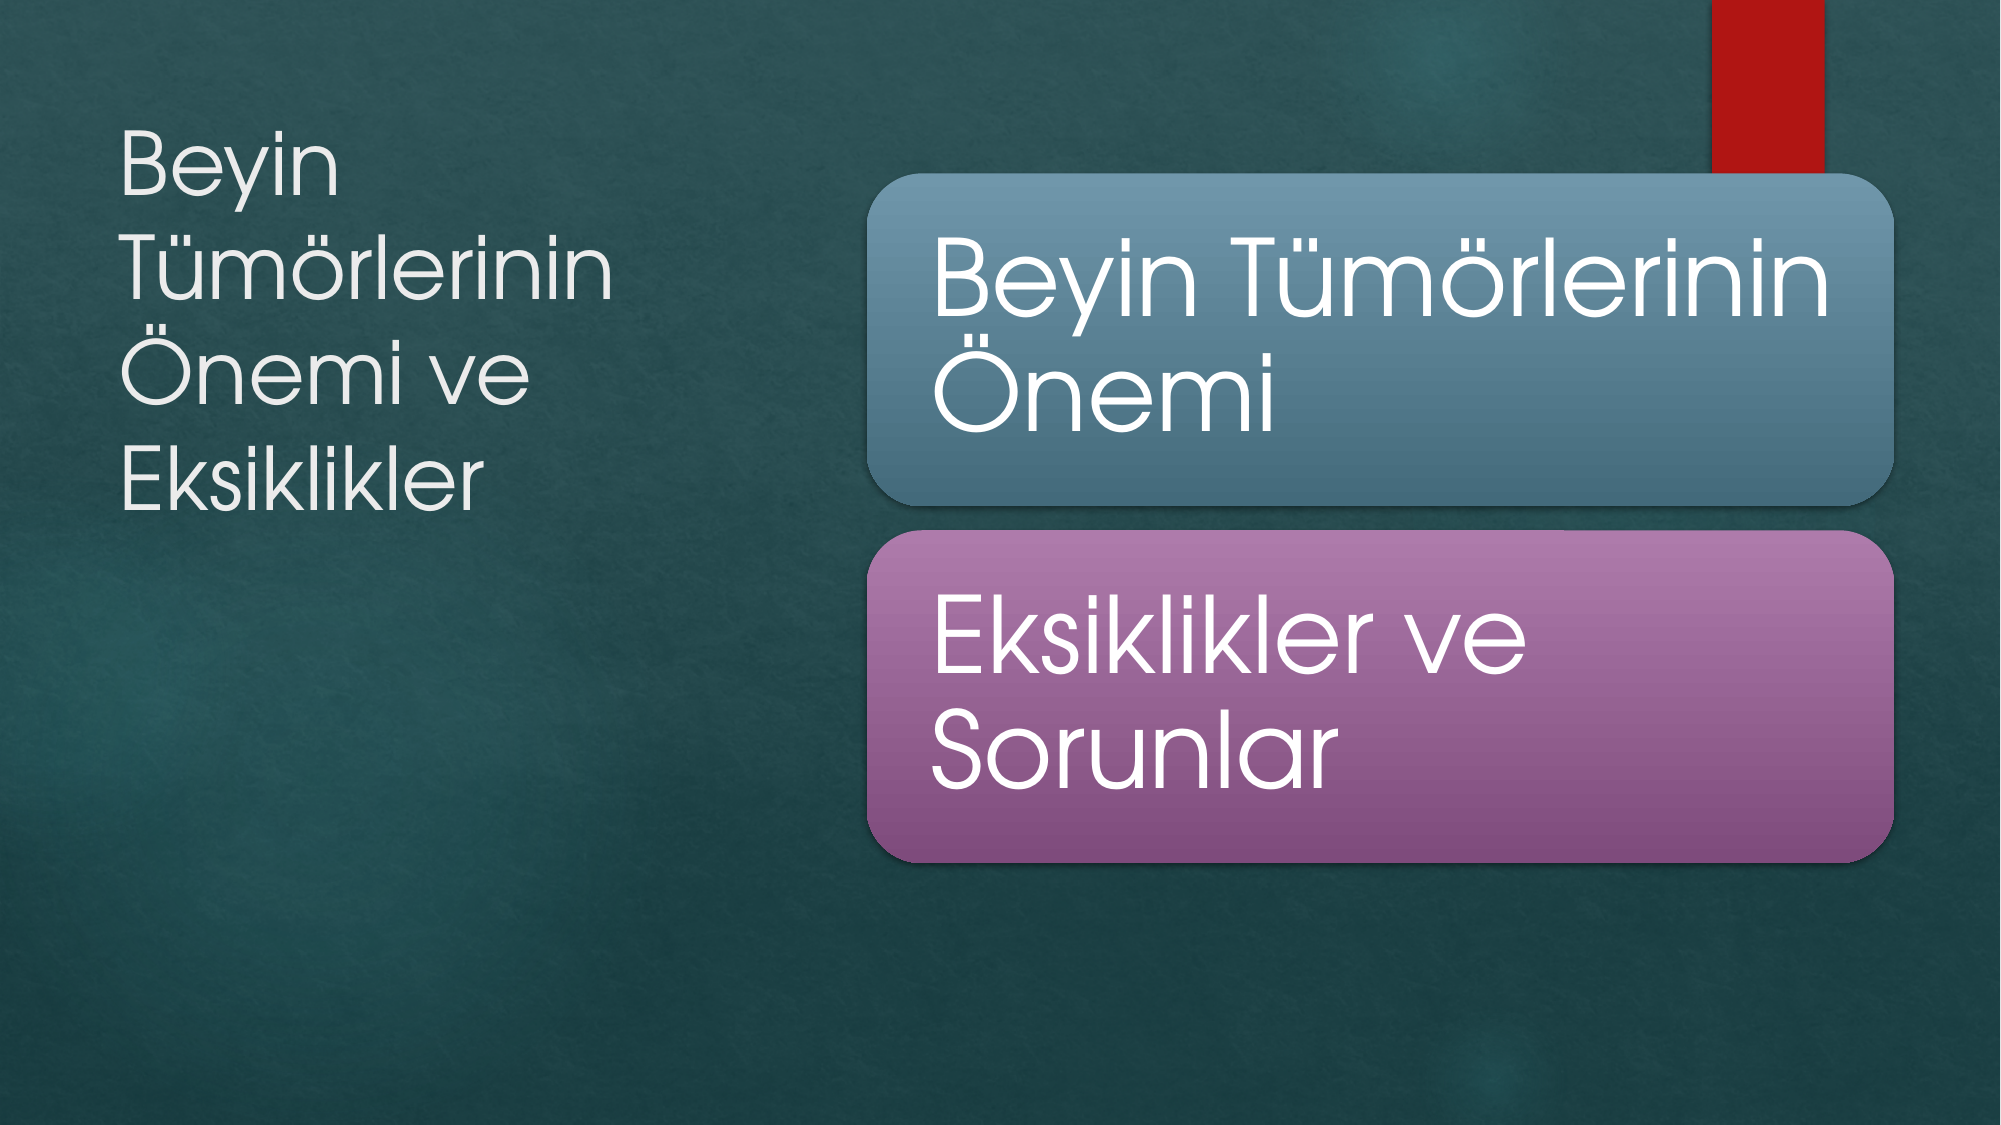

# Beyin Tümörlerinin Önemi ve Eksiklikler
Beyin Tümörlerinin Önemi
Eksiklikler ve Sorunlar